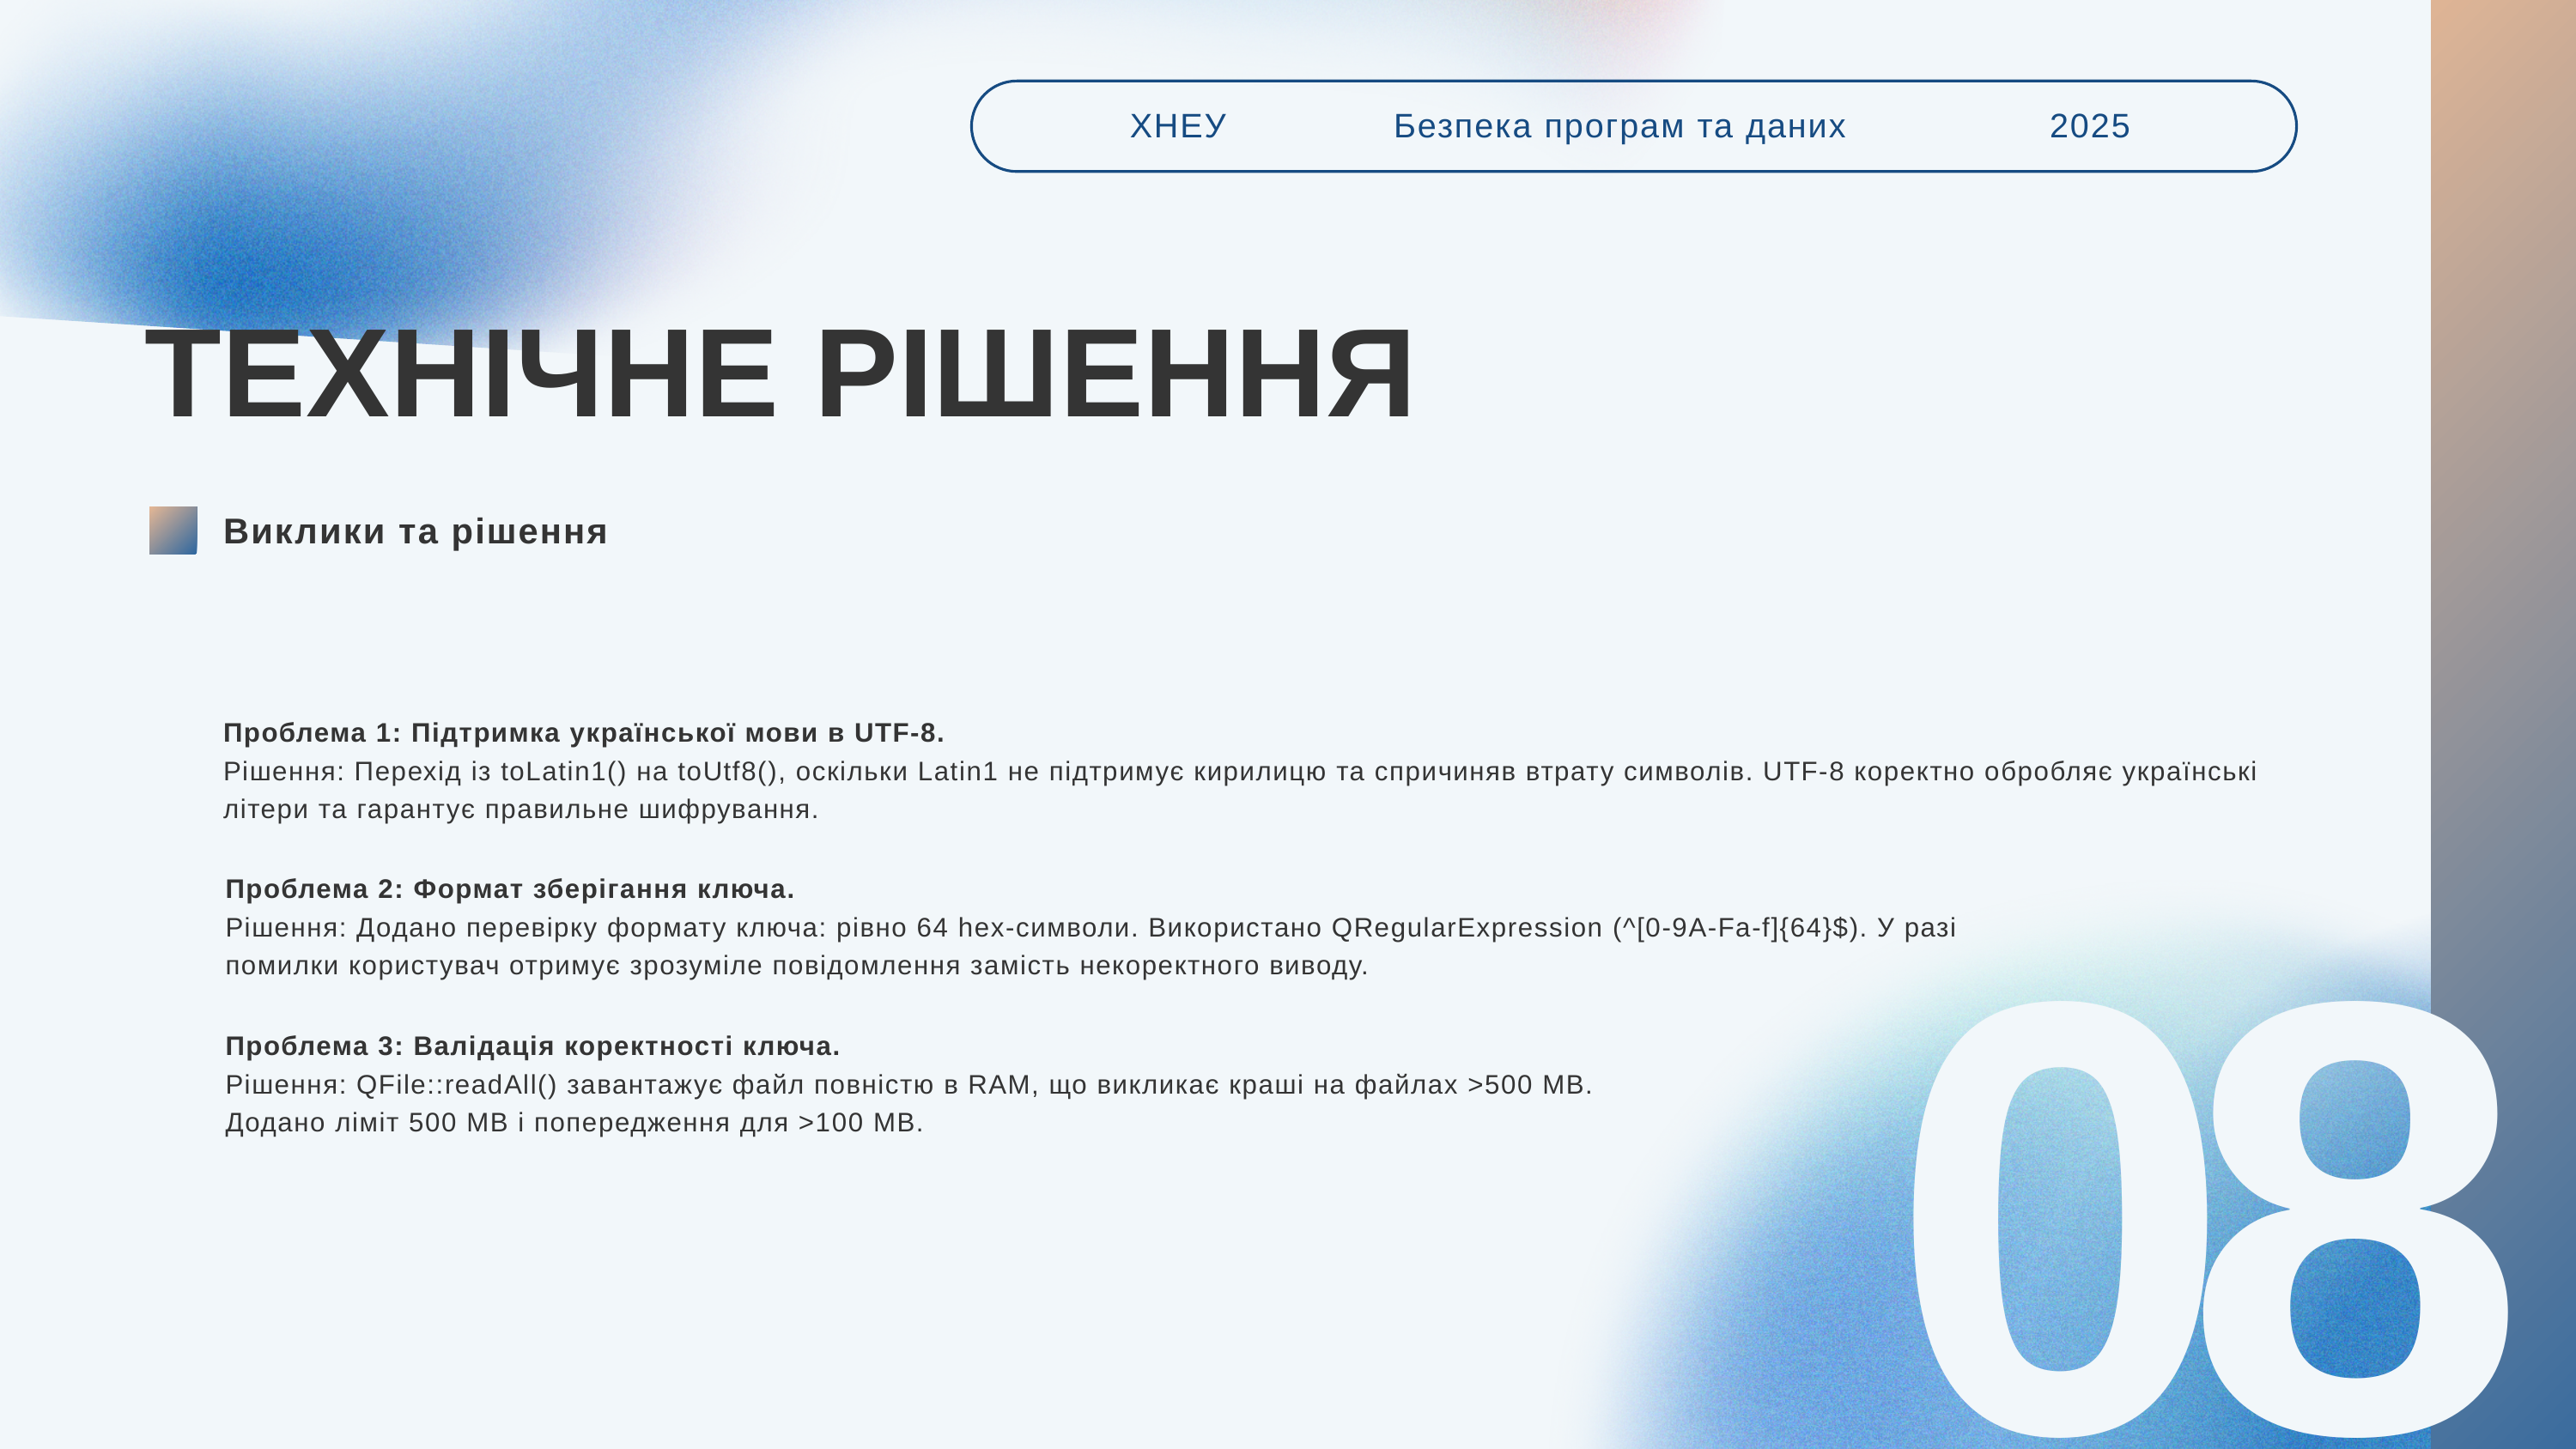

ХНЕУ
Безпека програм та даних
2025
ТЕХНІЧНЕ РІШЕННЯ
Виклики та рішення

Проблема 1: Підтримка української мови в UTF-8.
Рішення: Перехід із toLatin1() на toUtf8(), оскільки Latin1 не підтримує кирилицю та спричиняв втрату символів. UTF-8 коректно обробляє українські літери та гарантує правильне шифрування.
Проблема 2: Формат зберігання ключа.

Рішення: Додано перевірку формату ключа: рівно 64 hex-символи. Використано QRegularExpression (^[0-9A-Fa-f]{64}$). У разі помилки користувач отримує зрозуміле повідомлення замість некоректного виводу.
08
Проблема 3: Валідація коректності ключа.
Рішення: QFile::readAll() завантажує файл повністю в RAM, що викликає краші на файлах >500 MB. Додано ліміт 500 MB і попередження для >100 MB.